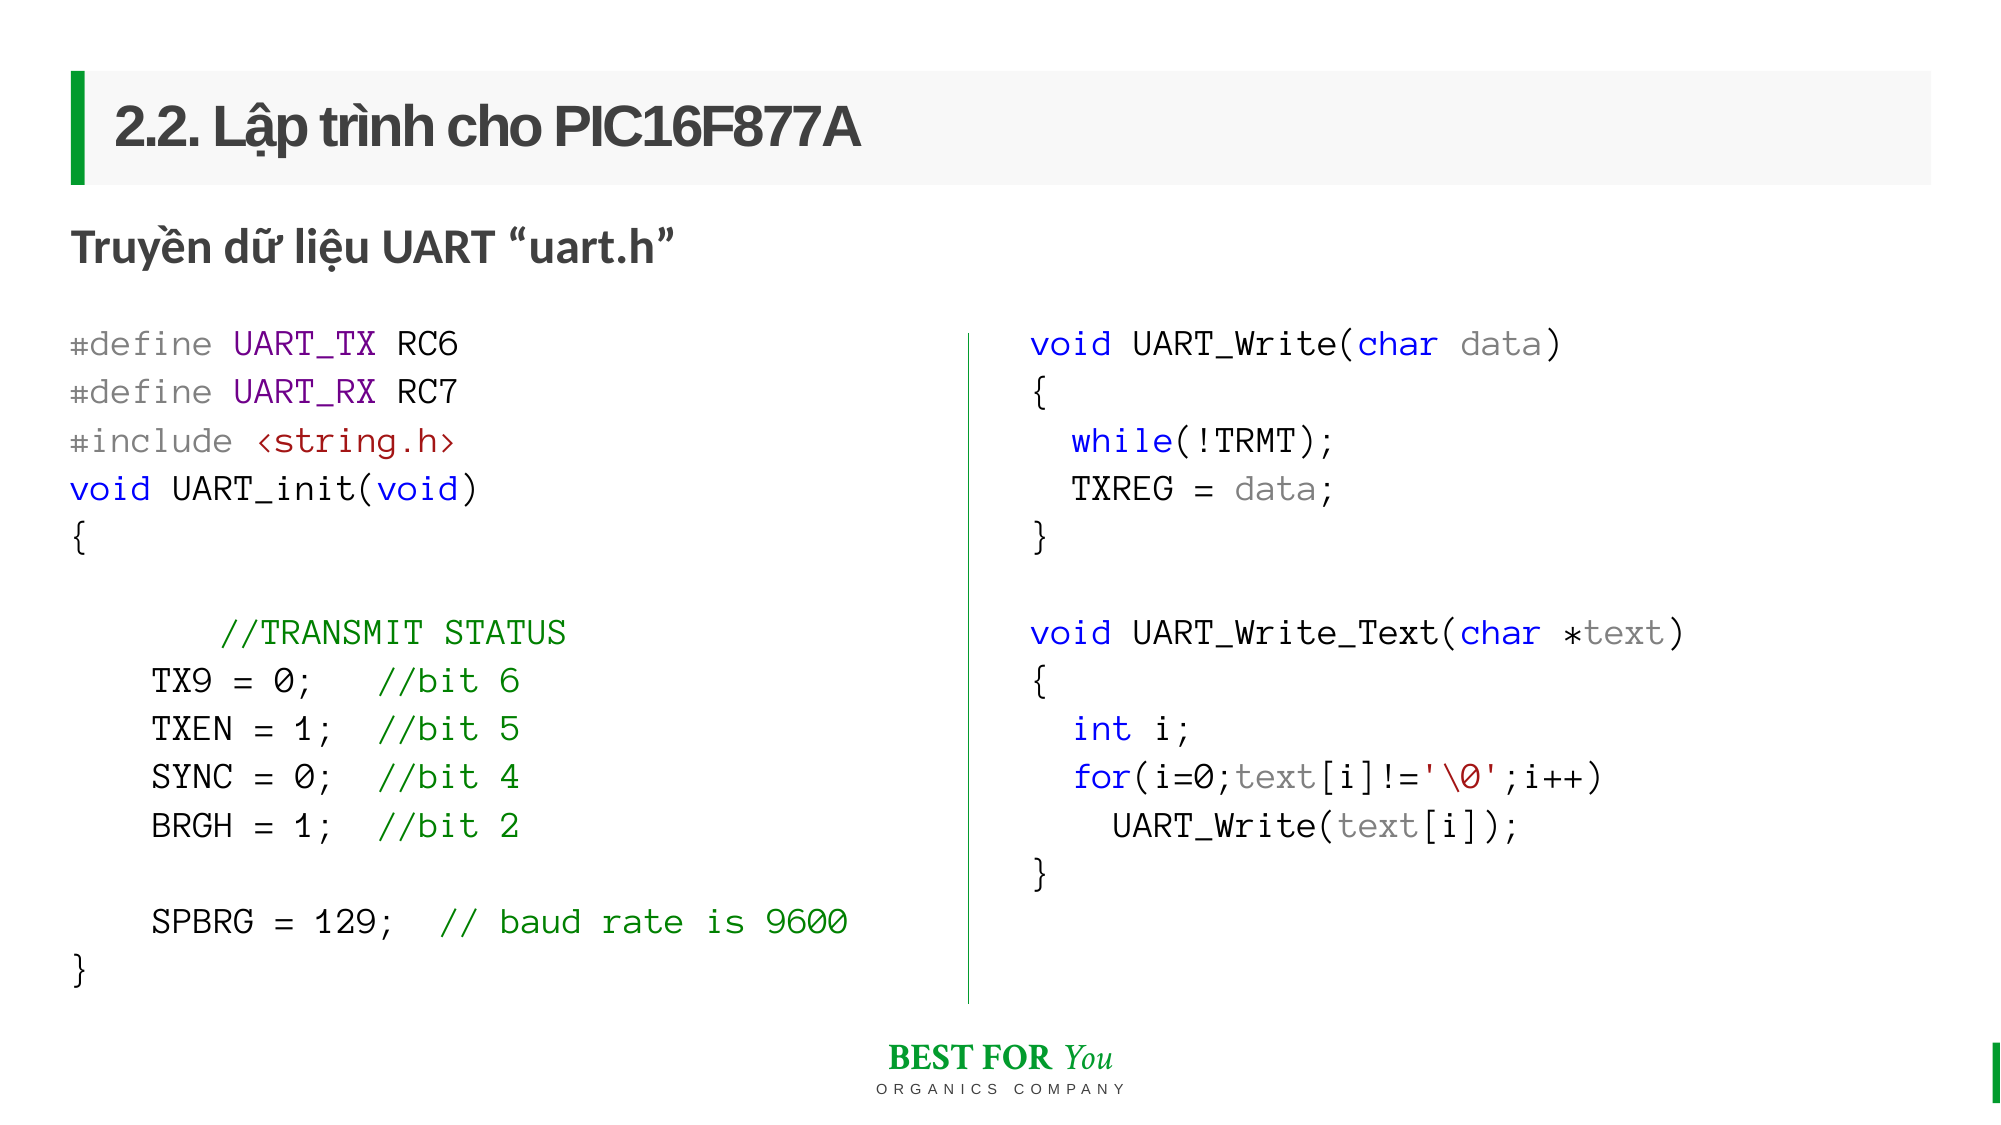

# 2.2. Lập trình cho PIC16F877A
Truyền dữ liệu UART “uart.h”

#define UART_TX RC6
#define UART_RX RC7
#include <string.h>
void UART_init(void)
{

	//TRANSMIT STATUS
    TX9 = 0;   //bit 6
    TXEN = 1;  //bit 5
    SYNC = 0;  //bit 4
    BRGH = 1;  //bit 2

    SPBRG = 129;  // baud rate is 9600
}

void UART_Write(char data)
{
  while(!TRMT);
  TXREG = data;
}

void UART_Write_Text(char *text)
{
  int i;
  for(i=0;text[i]!='\0';i++)
    UART_Write(text[i]);
}